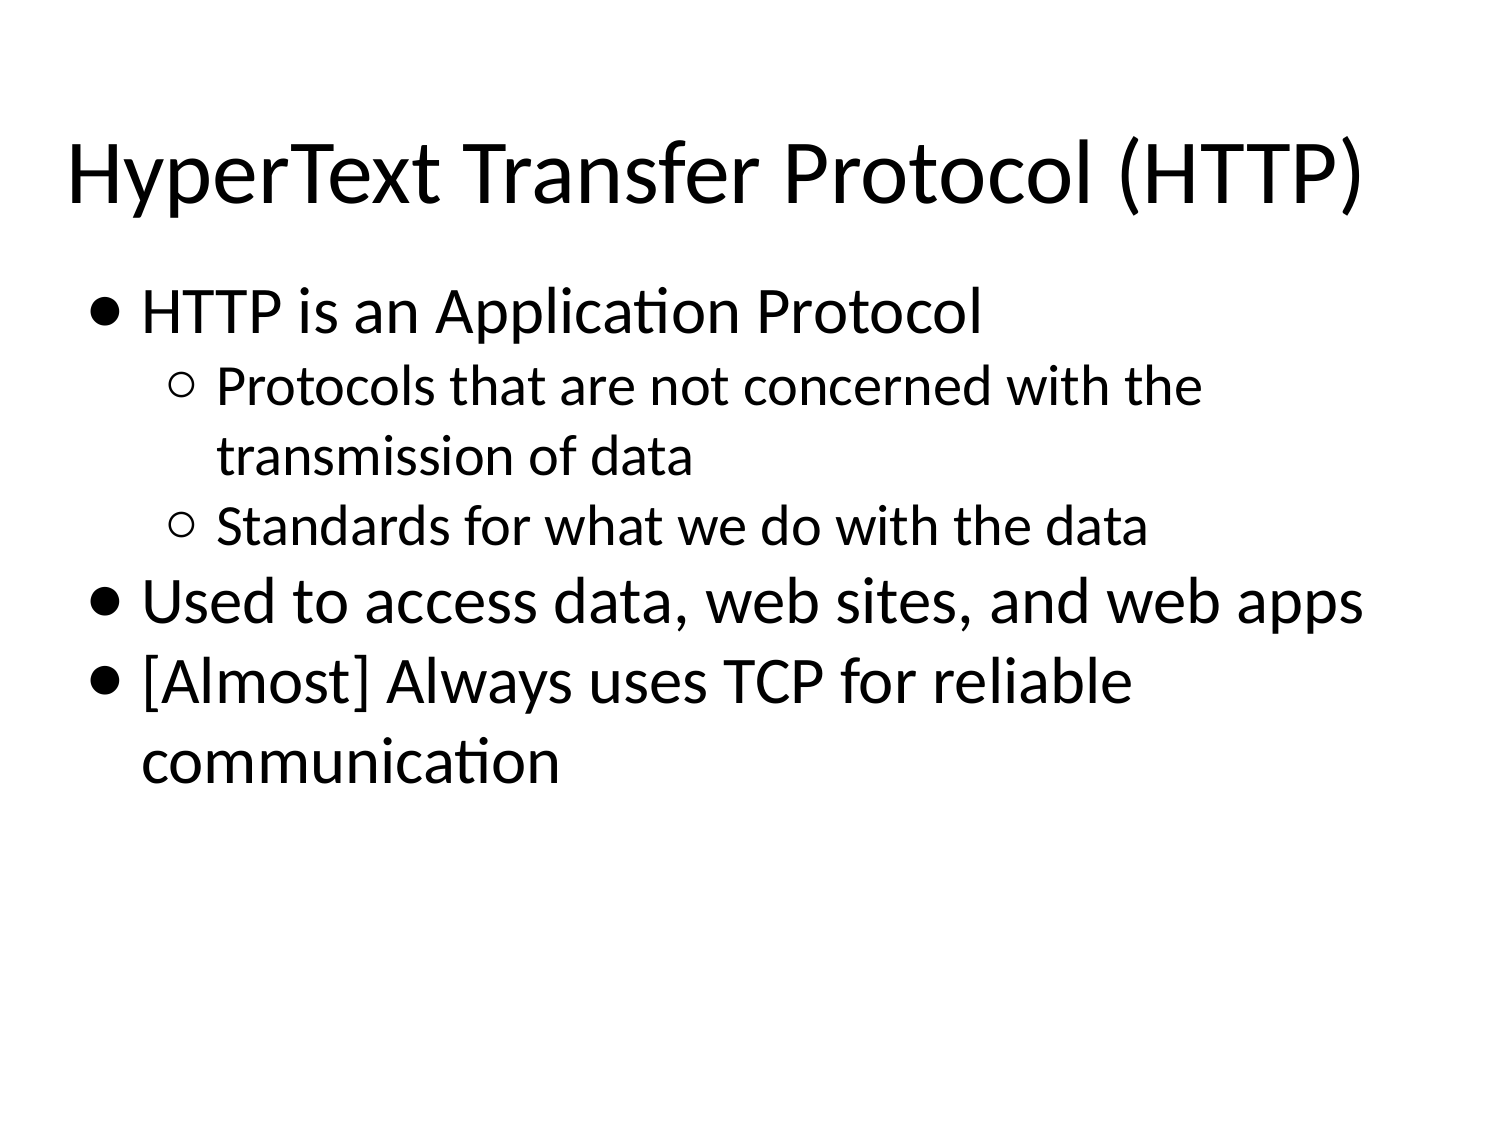

# HyperText Transfer Protocol (HTTP)
HTTP is an Application Protocol
Protocols that are not concerned with the transmission of data
Standards for what we do with the data
Used to access data, web sites, and web apps
[Almost] Always uses TCP for reliable communication